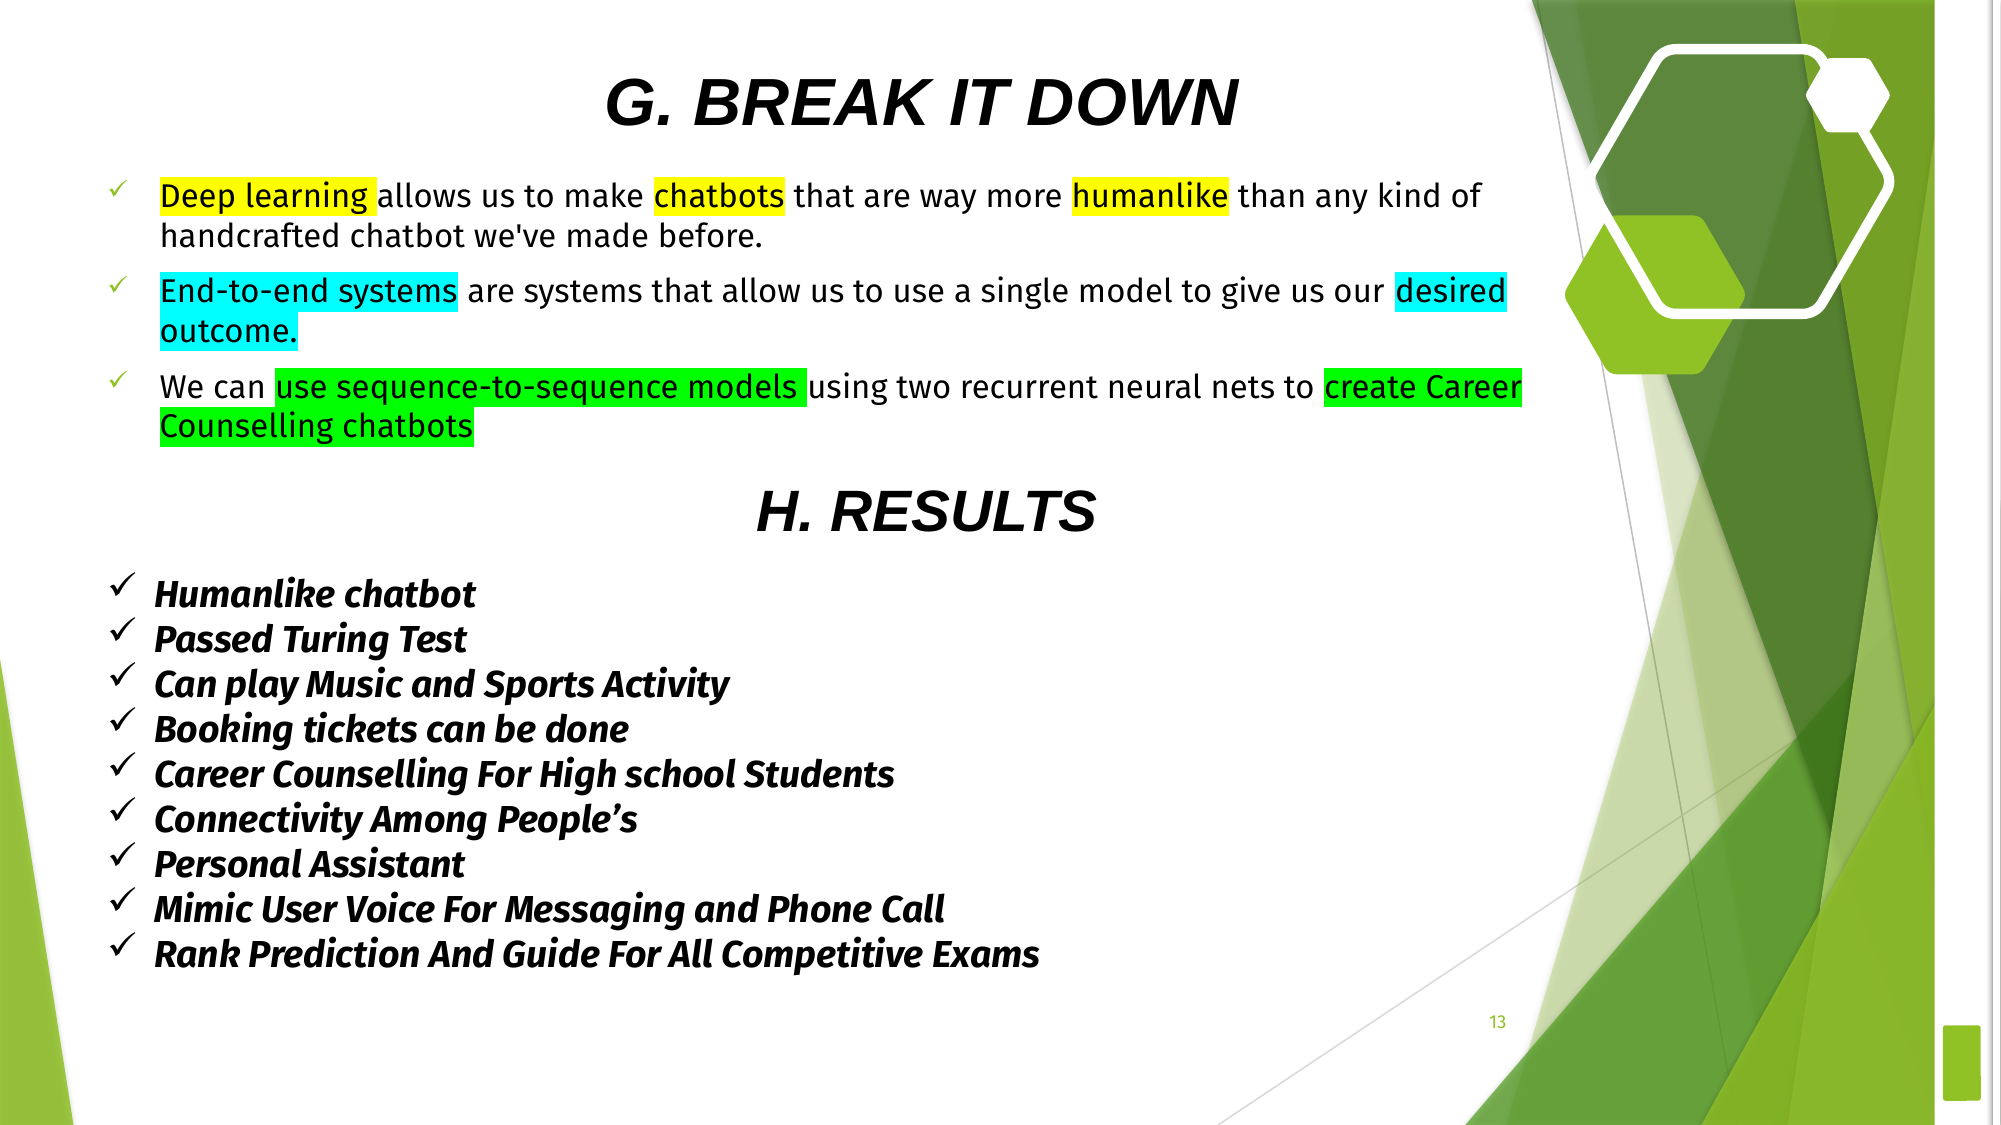

# G. BREAK IT DOWN
Deep learning allows us to make chatbots that are way more humanlike than any kind of handcrafted chatbot we've made before.
End-to-end systems are systems that allow us to use a single model to give us our desired outcome.
We can use sequence-to-sequence models using two recurrent neural nets to create Career Counselling chatbots

H. RESULTS
Humanlike chatbot
Passed Turing Test
Can play Music and Sports Activity
Booking tickets can be done
Career Counselling For High school Students
Connectivity Among People’s
Personal Assistant
Mimic User Voice For Messaging and Phone Call
Rank Prediction And Guide For All Competitive Exams

13